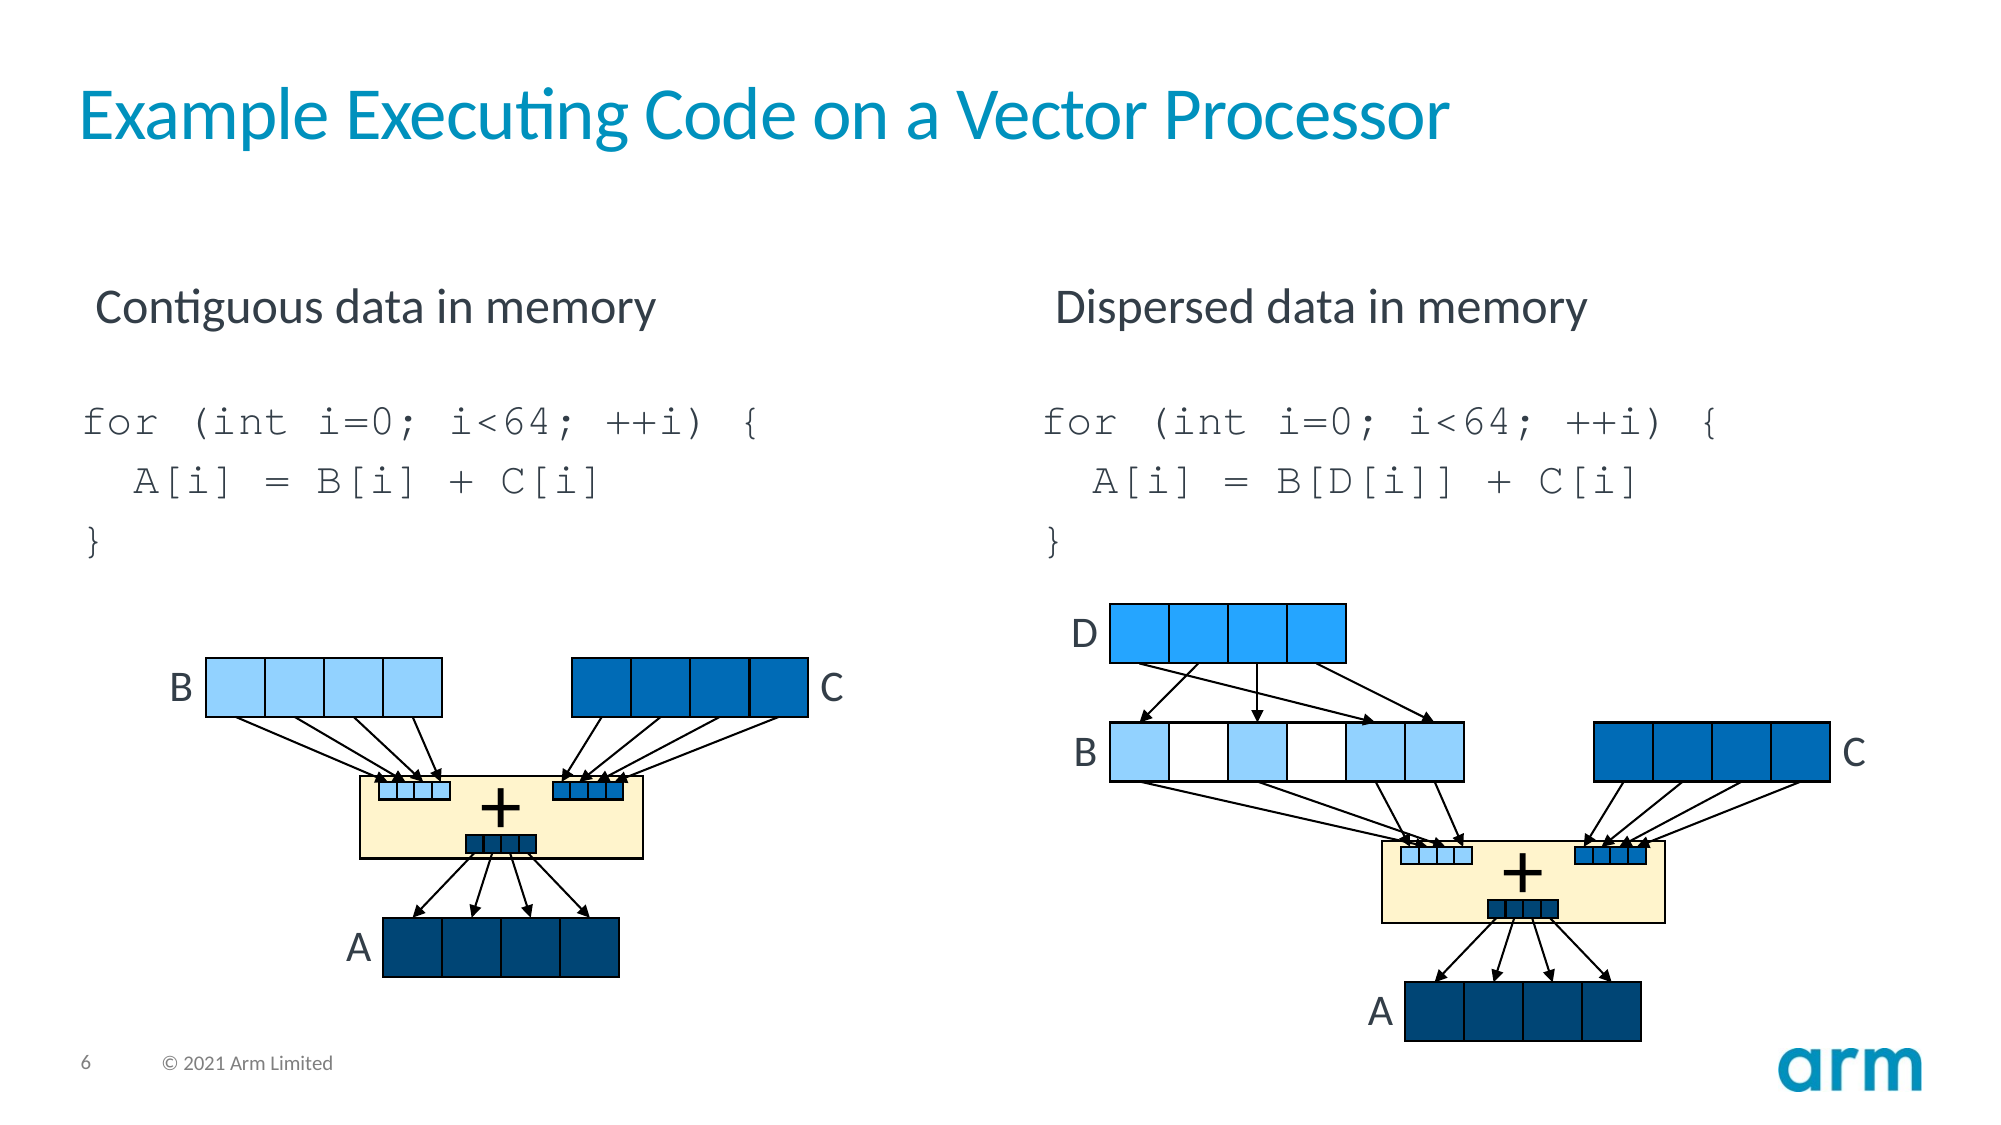

# Example Executing Code on a Vector Processor
Contiguous data in memory
Dispersed data in memory
for (int i=0; i<64; ++i) {
  A[i] = B[i] + C[i]
}
for (int i=0; i<64; ++i) {
  A[i] = B[D[i]] + C[i]
}

D

C
B
+

A

B
C
+

A